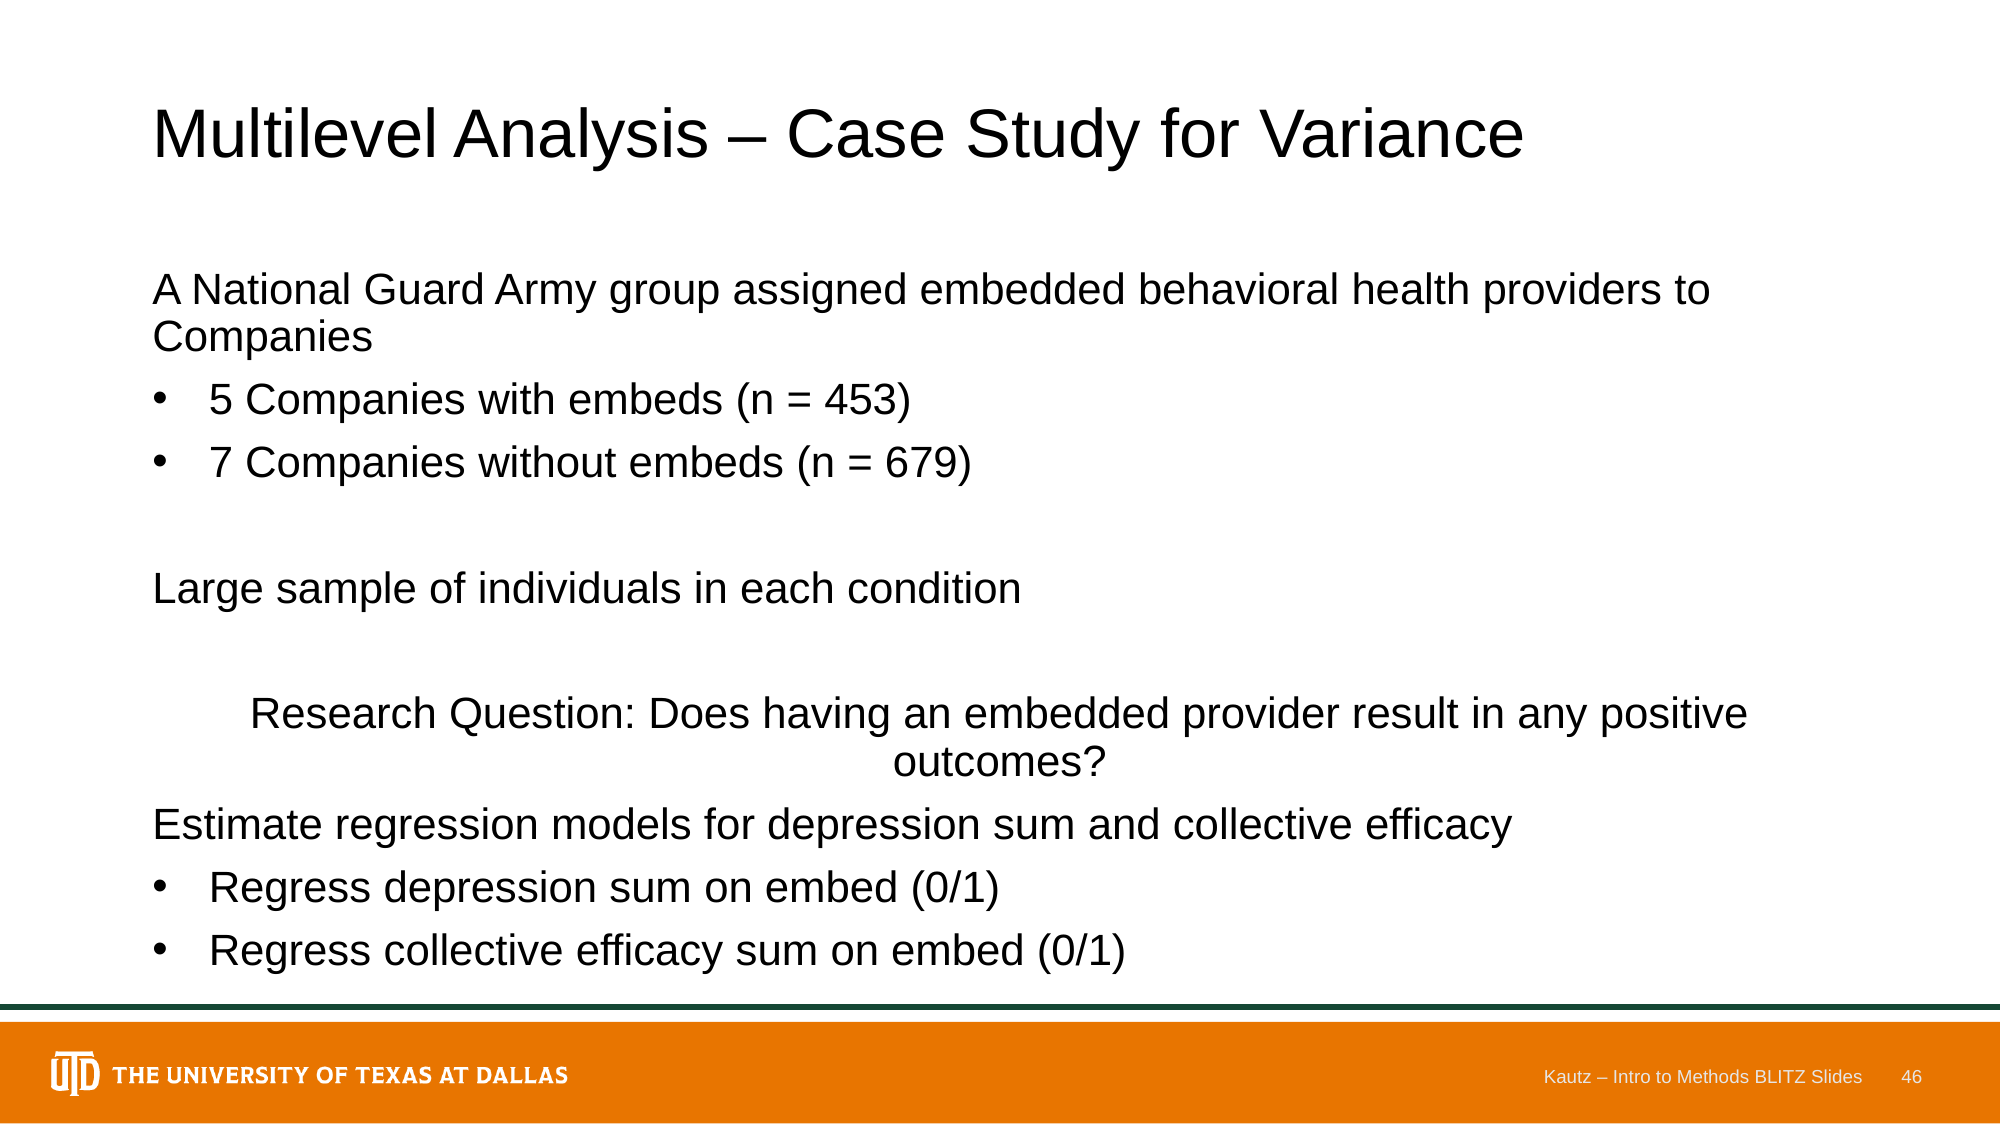

# Multilevel Analysis – Case Study for Variance
A National Guard Army group assigned embedded behavioral health providers to Companies
5 Companies with embeds (n = 453)
7 Companies without embeds (n = 679)

Large sample of individuals in each condition

Research Question: Does having an embedded provider result in any positive outcomes?
Estimate regression models for depression sum and collective efficacy
Regress depression sum on embed (0/1)
Regress collective efficacy sum on embed (0/1)
Kautz – Intro to Methods BLITZ Slides
46